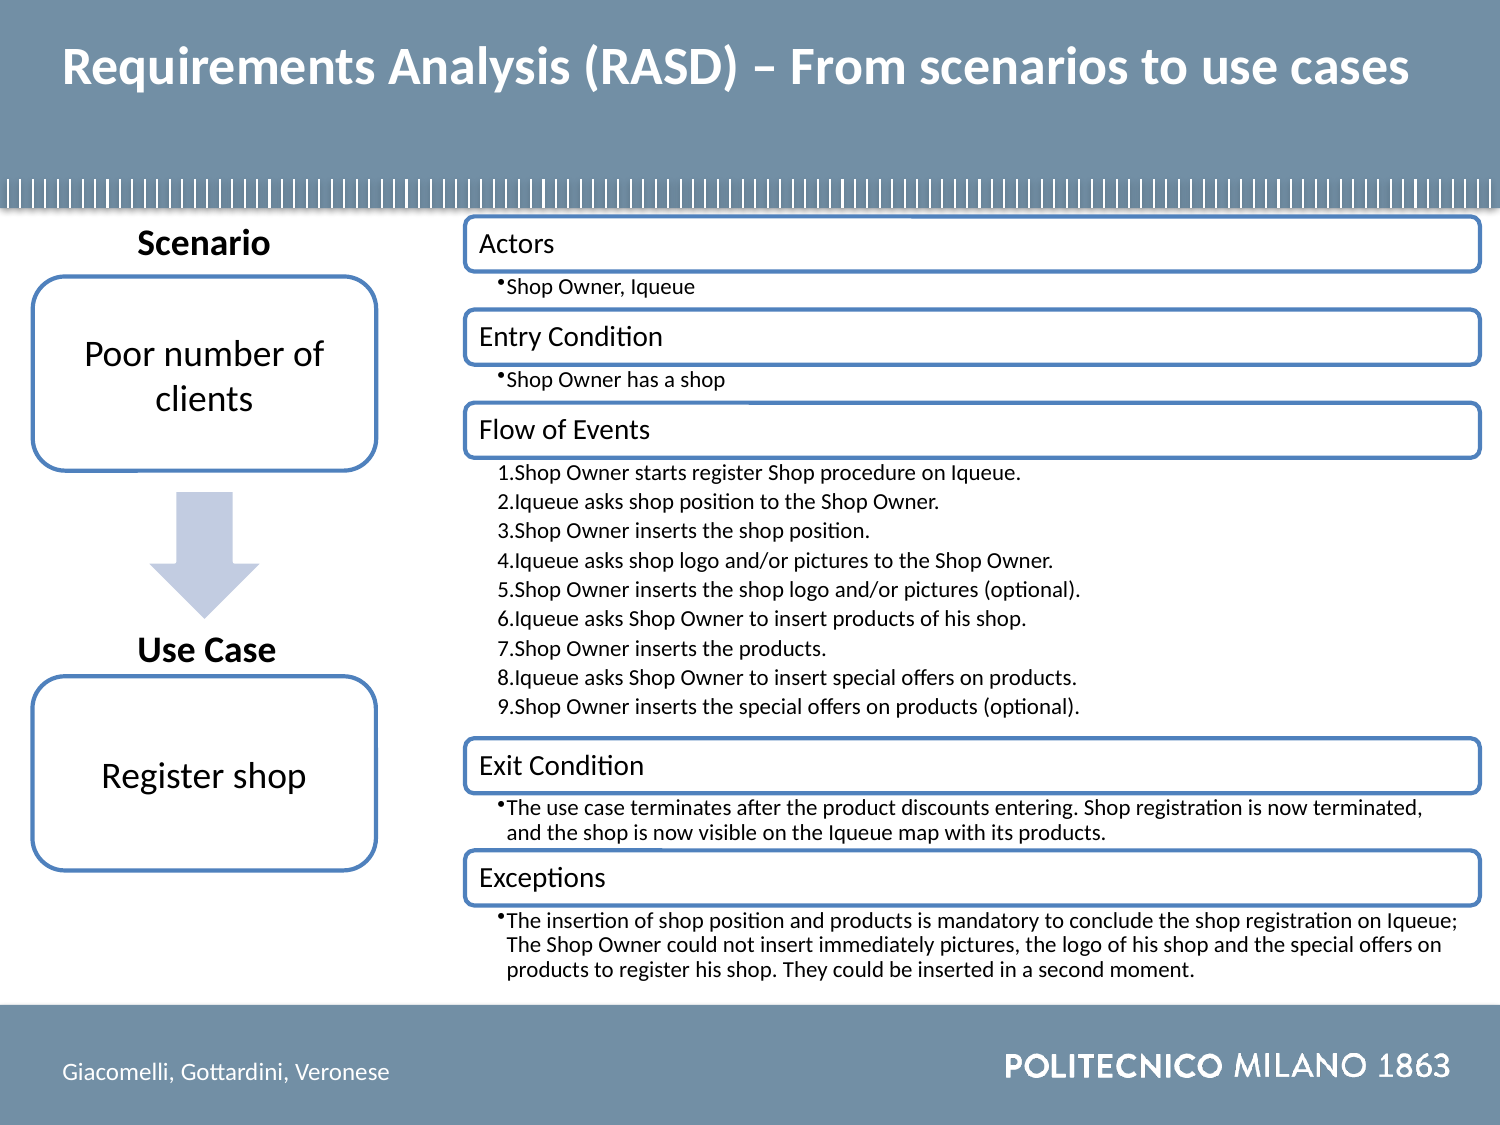

# Requirements Analysis (RASD) – From scenarios to use cases

Scenario
Actors
Shop Owner, Iqueue
Entry Condition
Shop Owner has a shop
Flow of Events
Shop Owner starts register Shop procedure on Iqueue.
Iqueue asks shop position to the Shop Owner.
Shop Owner inserts the shop position.
Iqueue asks shop logo and/or pictures to the Shop Owner.
Shop Owner inserts the shop logo and/or pictures (optional).
Iqueue asks Shop Owner to insert products of his shop.
Shop Owner inserts the products.
Iqueue asks Shop Owner to insert special offers on products.
Shop Owner inserts the special offers on products (optional).
Exit Condition
The use case terminates after the product discounts entering. Shop registration is now terminated, and the shop is now visible on the Iqueue map with its products.
Exceptions
The insertion of shop position and products is mandatory to conclude the shop registration on Iqueue; The Shop Owner could not insert immediately pictures, the logo of his shop and the special offers on products to register his shop. They could be inserted in a second moment.
Poor number of clients

Use Case
Register shop
Giacomelli, Gottardini, Veronese